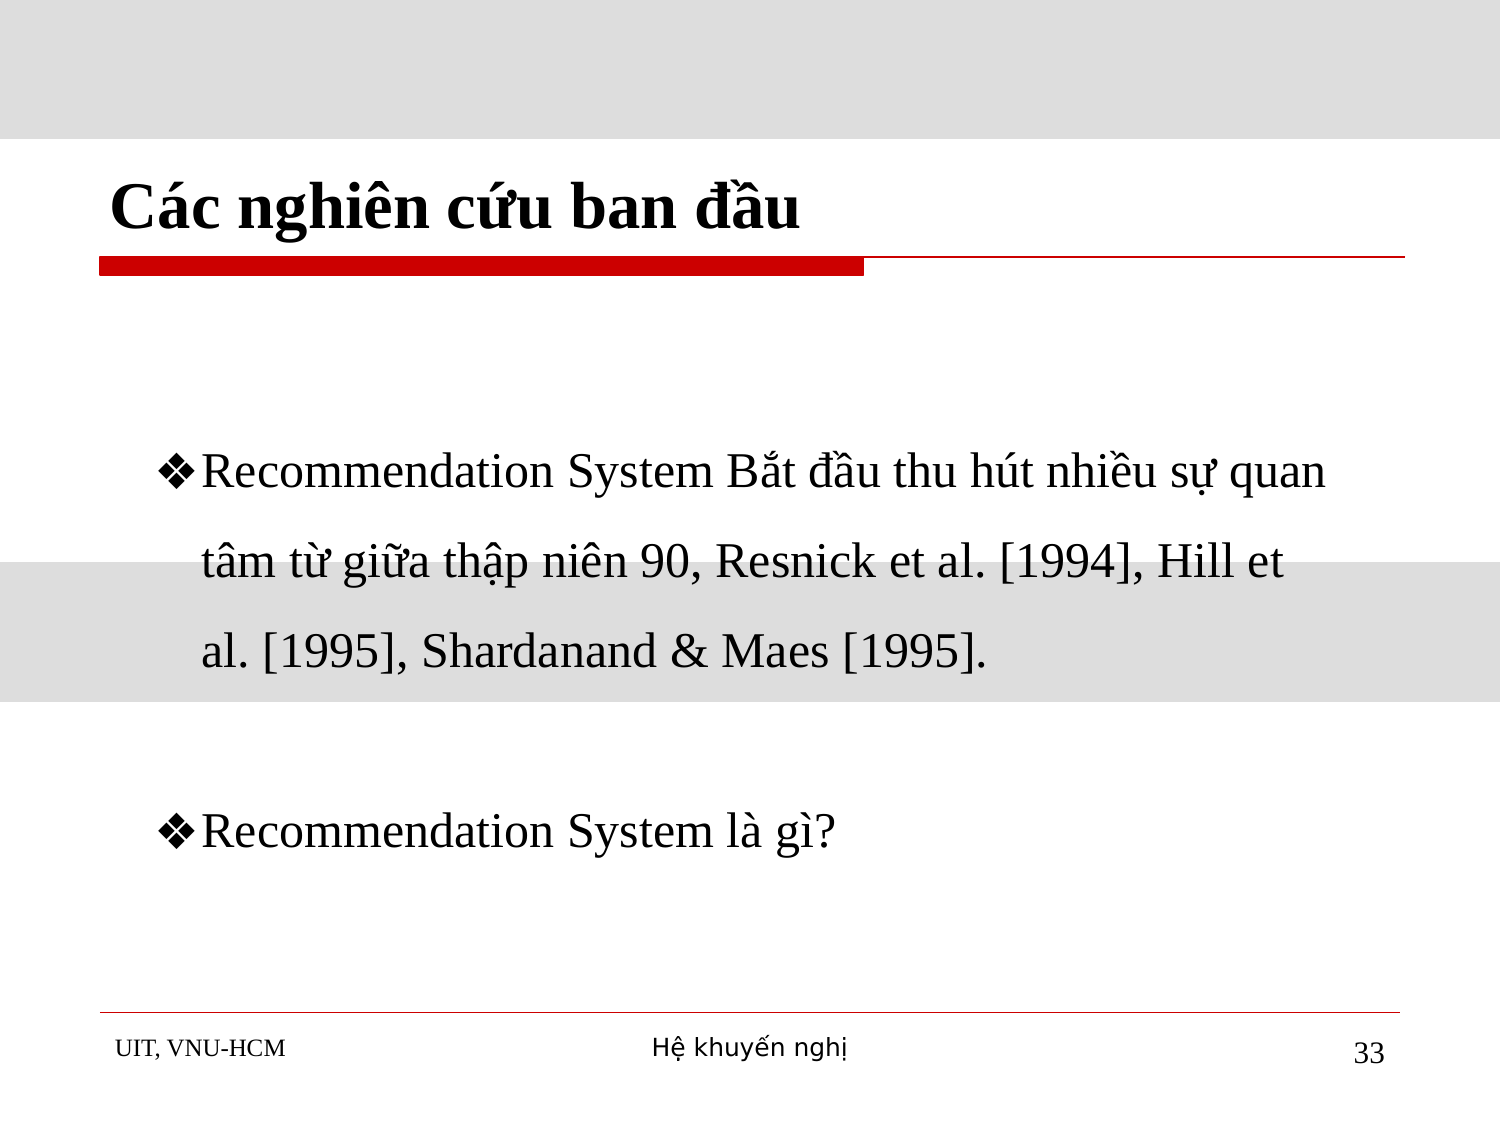

# Các nghiên cứu ban đầu
Recommendation System Bắt đầu thu hút nhiều sự quan tâm từ giữa thập niên 90, Resnick et al. [1994], Hill et al. [1995], Shardanand & Maes [1995].

Recommendation System là gì?
UIT, VNU-HCM
Hệ khuyến nghị
33